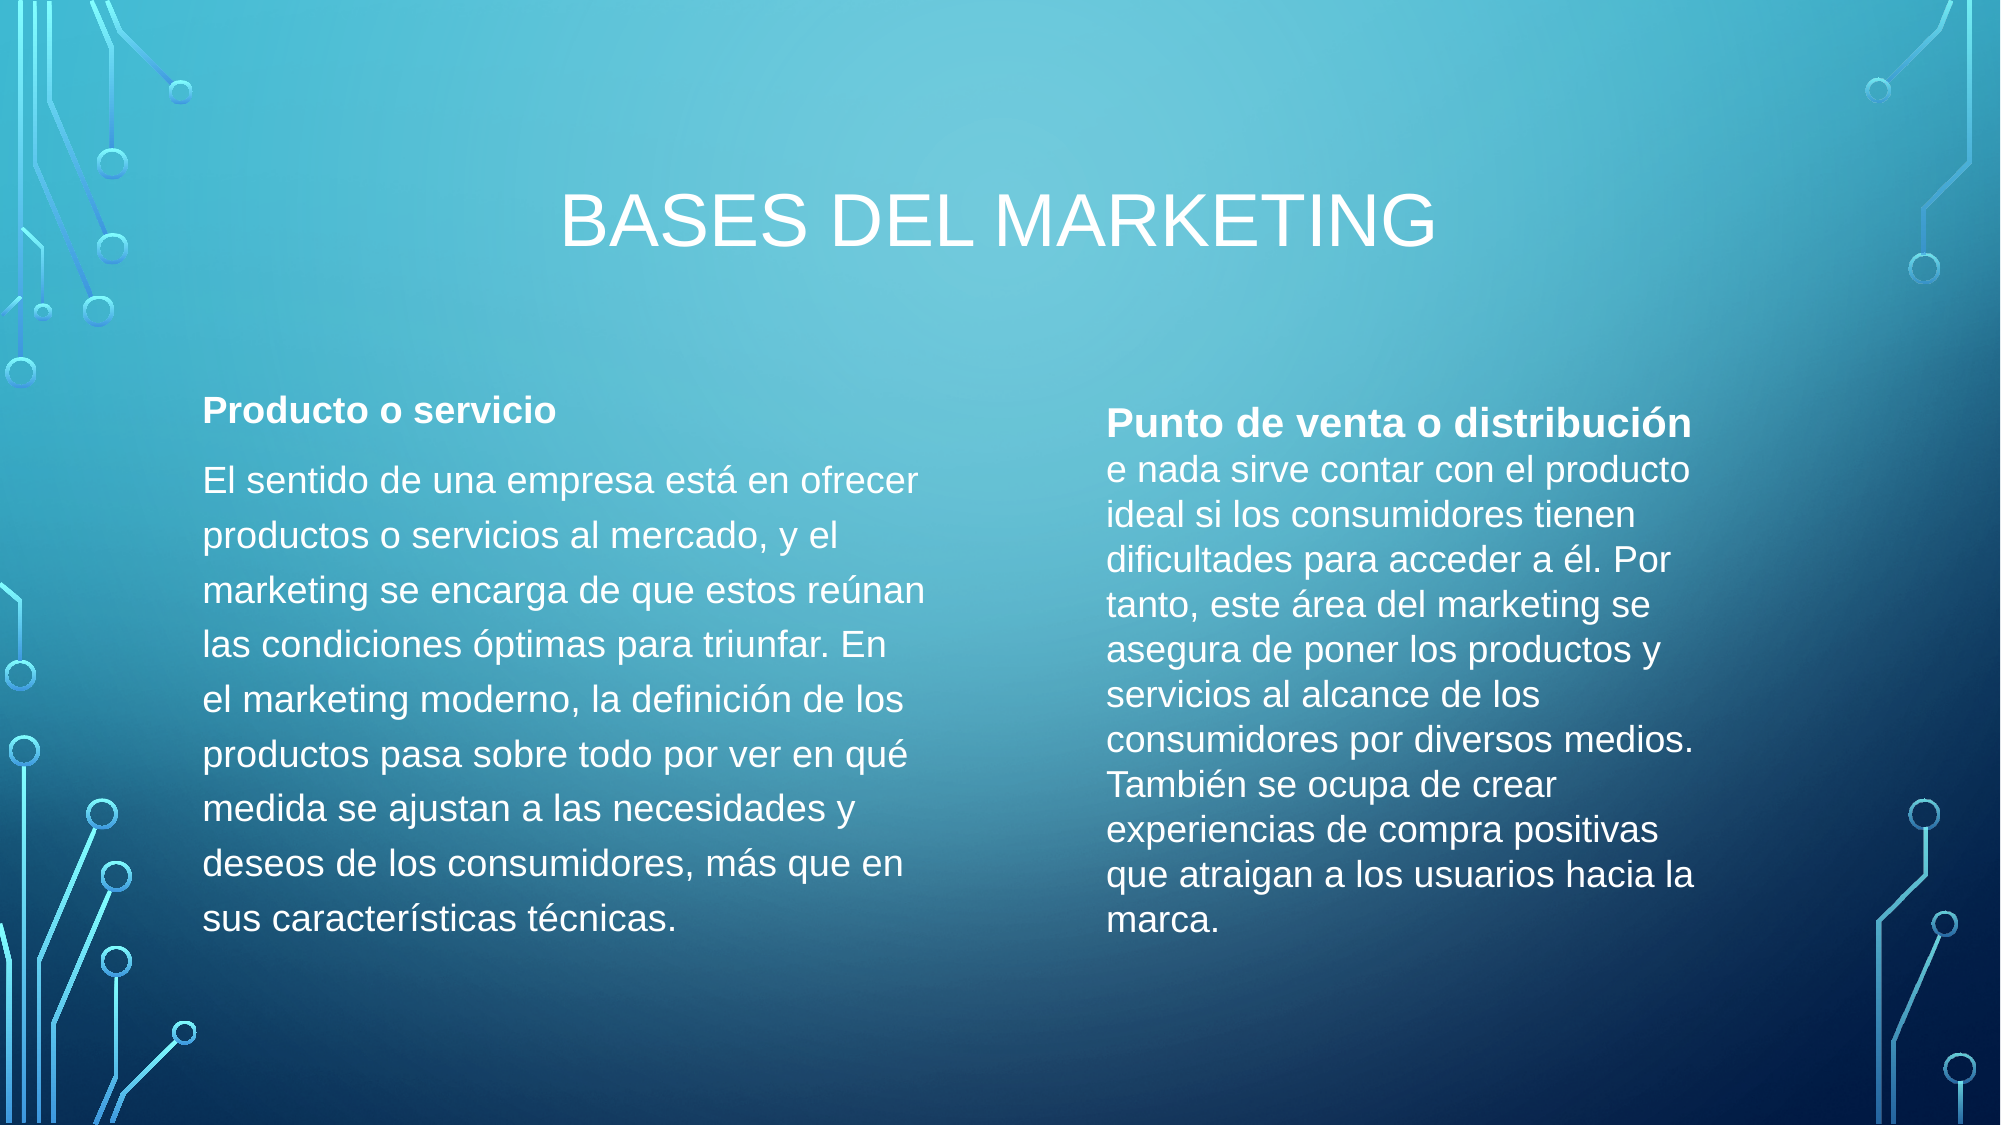

# Bases del marketing
Producto o servicio
El sentido de una empresa está en ofrecer productos o servicios al mercado, y el marketing se encarga de que estos reúnan las condiciones óptimas para triunfar. En el marketing moderno, la definición de los productos pasa sobre todo por ver en qué medida se ajustan a las necesidades y deseos de los consumidores, más que en sus características técnicas.
Punto de venta o distribución
e nada sirve contar con el producto ideal si los consumidores tienen dificultades para acceder a él. Por tanto, este área del marketing se asegura de poner los productos y servicios al alcance de los consumidores por diversos medios. También se ocupa de crear experiencias de compra positivas que atraigan a los usuarios hacia la marca.